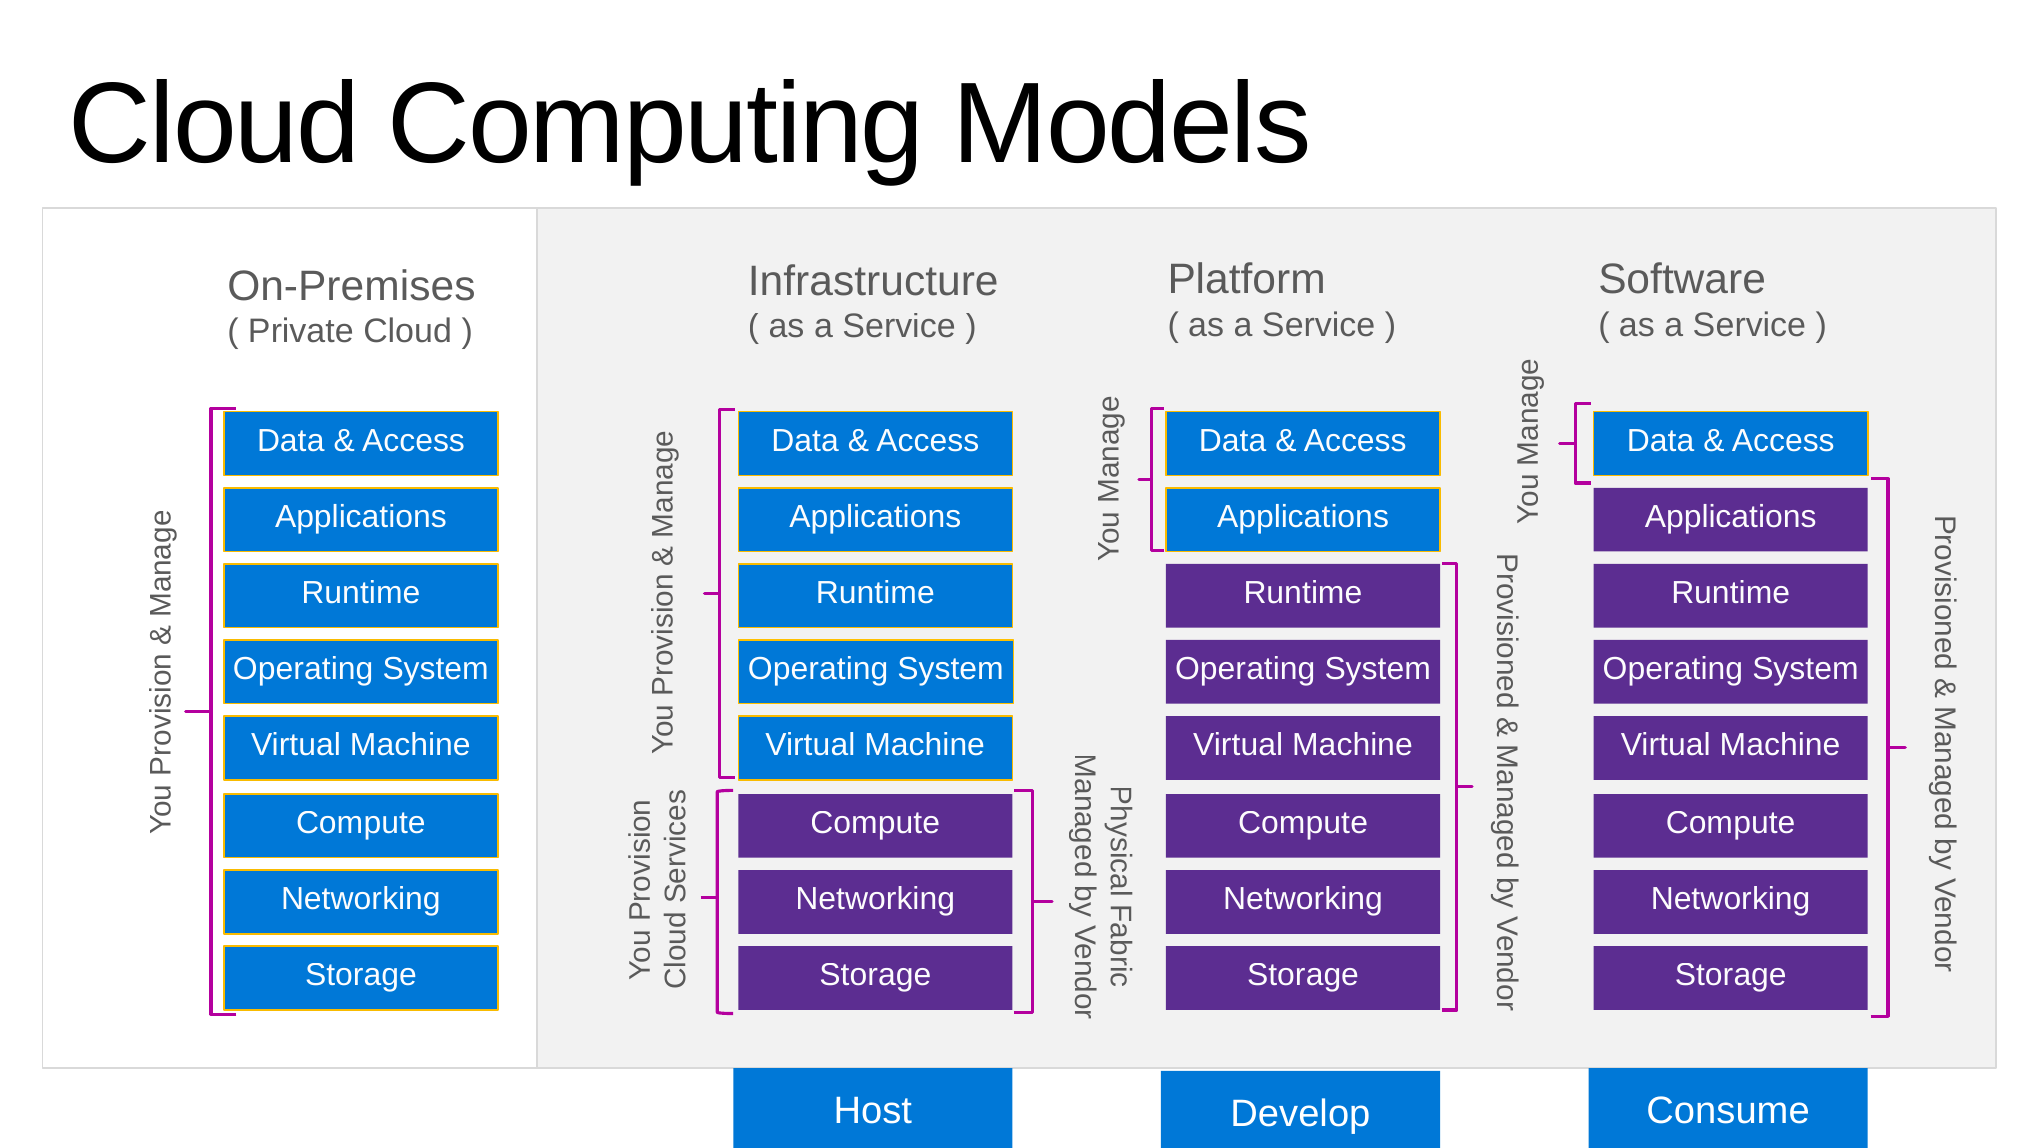

# Cloud Computing Models

Platform
( as a Service )
Software
( as a Service )
Infrastructure
( as a Service )
On-Premises
( Private Cloud )
Data & Access
Applications
You Provision & Manage
Runtime
Operating System
Virtual Machine
Compute
Networking
Storage
You Manage
You Manage

Data & Access
Applications
Runtime
Operating System
Virtual Machine
Compute
Networking
Storage
Data & Access
Applications
Runtime
Operating System
Virtual Machine
Compute
Networking
Storage
Data & Access
Applications
Runtime
Operating System
Virtual Machine
Compute
Networking
Storage
You Provision & Manage

Provisioned & Managed by Vendor
Provisioned & Managed by Vendor

Physical Fabric
Managed by Vendor
You Provision
Cloud Services

Host
Consume
Develop